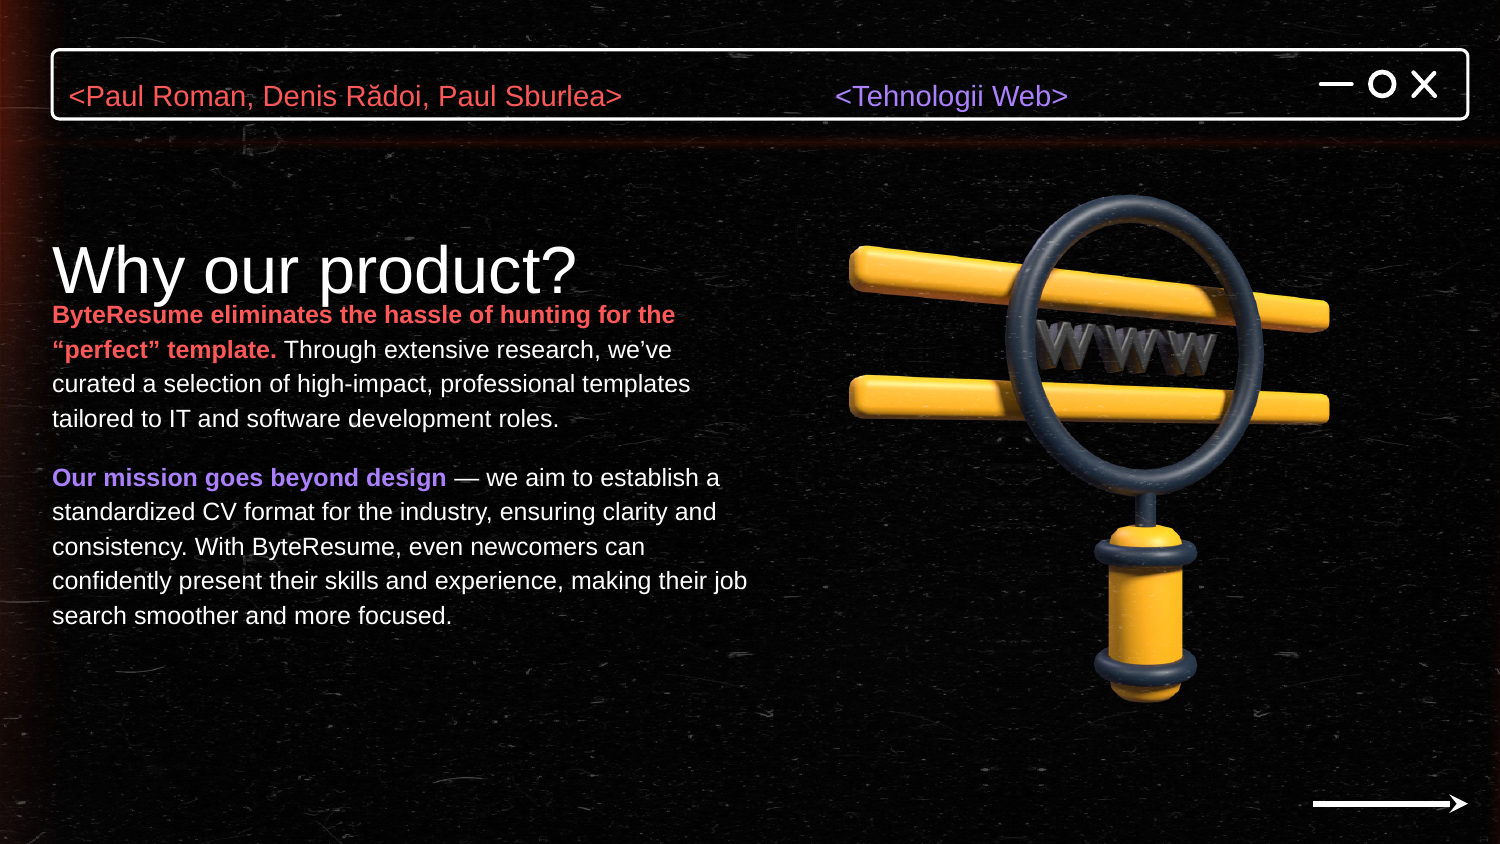

<Paul Roman, Denis Rădoi, Paul Sburlea>           	  <Tehnologii Web>
Why our product?

ByteResume eliminates the hassle of hunting for the “perfect” template. Through extensive research, we’ve curated a selection of high-impact, professional templates tailored to IT and software development roles.
Our mission goes beyond design — we aim to establish a standardized CV format for the industry, ensuring clarity and consistency. With ByteResume, even newcomers can confidently present their skills and experience, making their job search smoother and more focused.